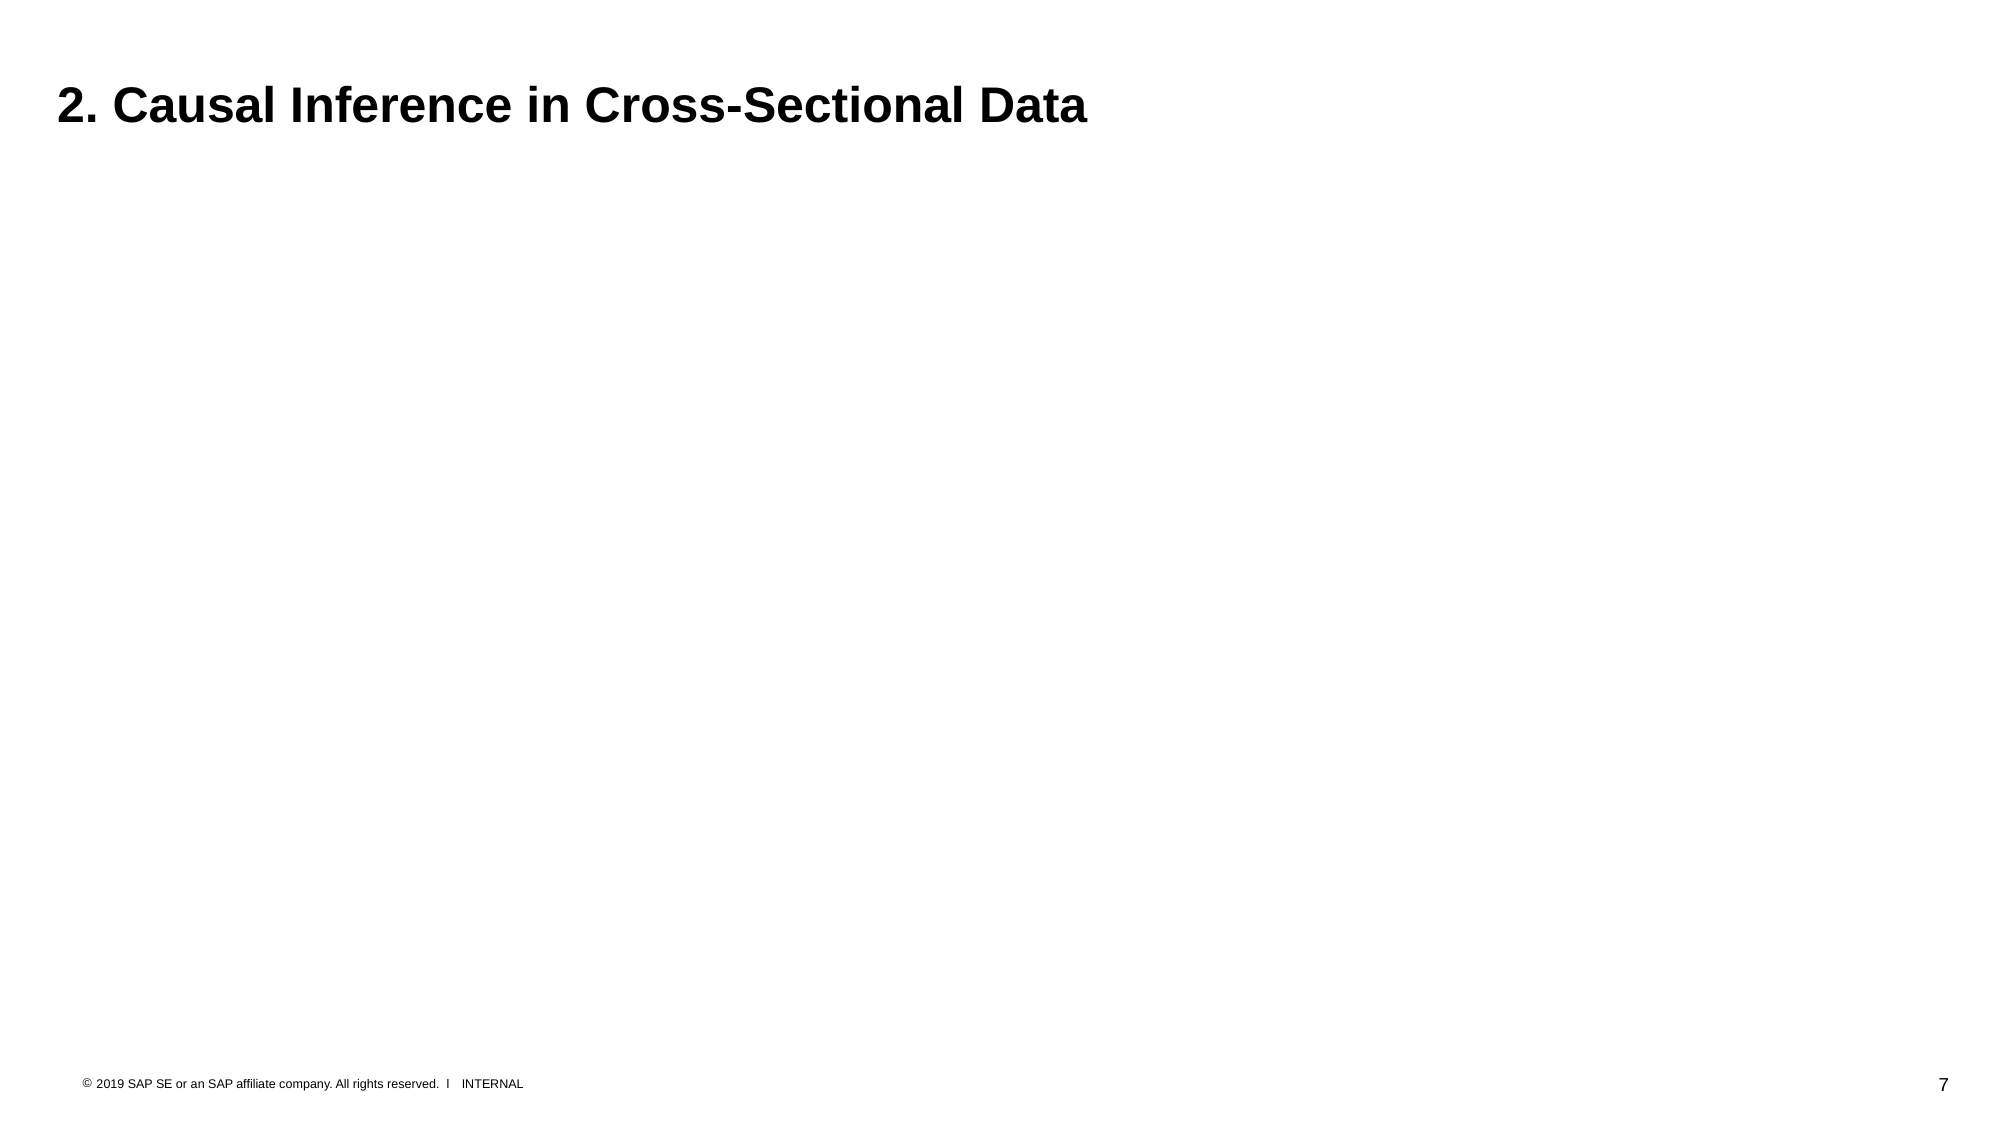

# 2. Causal Inference in Cross-Sectional Data